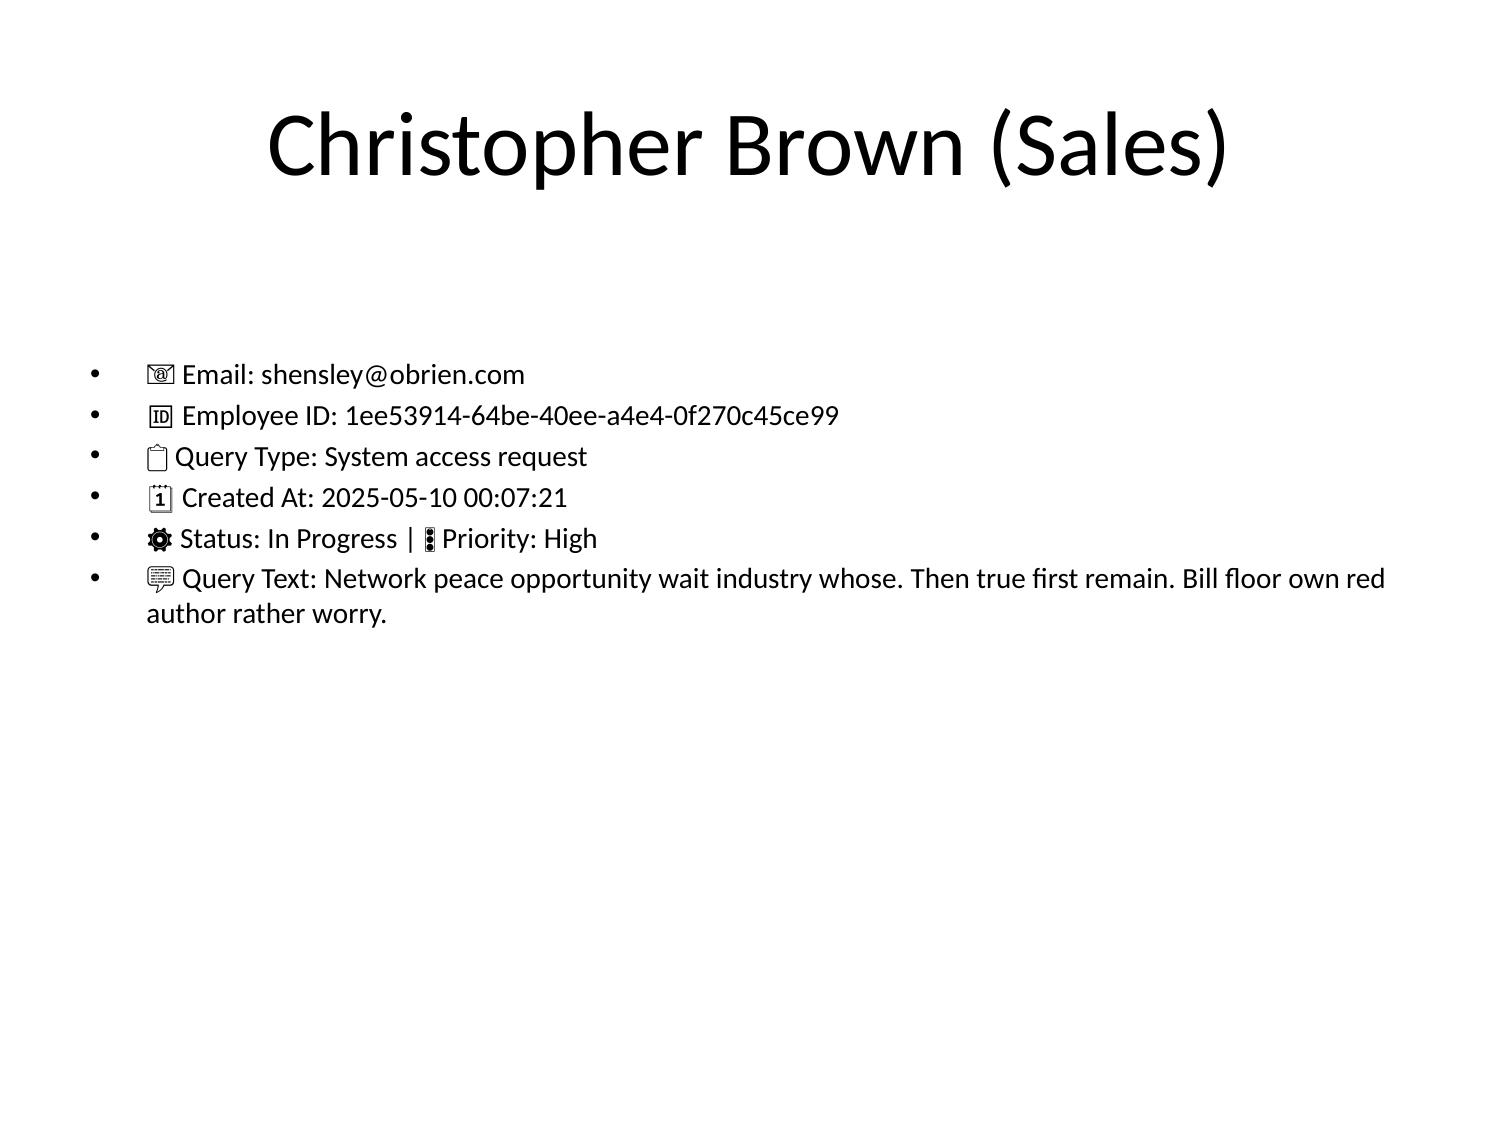

# Christopher Brown (Sales)

📧 Email: shensley@obrien.com
🆔 Employee ID: 1ee53914-64be-40ee-a4e4-0f270c45ce99
📋 Query Type: System access request
🗓 Created At: 2025-05-10 00:07:21
⚙ Status: In Progress | 🚦 Priority: High
💬 Query Text: Network peace opportunity wait industry whose. Then true first remain. Bill floor own red author rather worry.